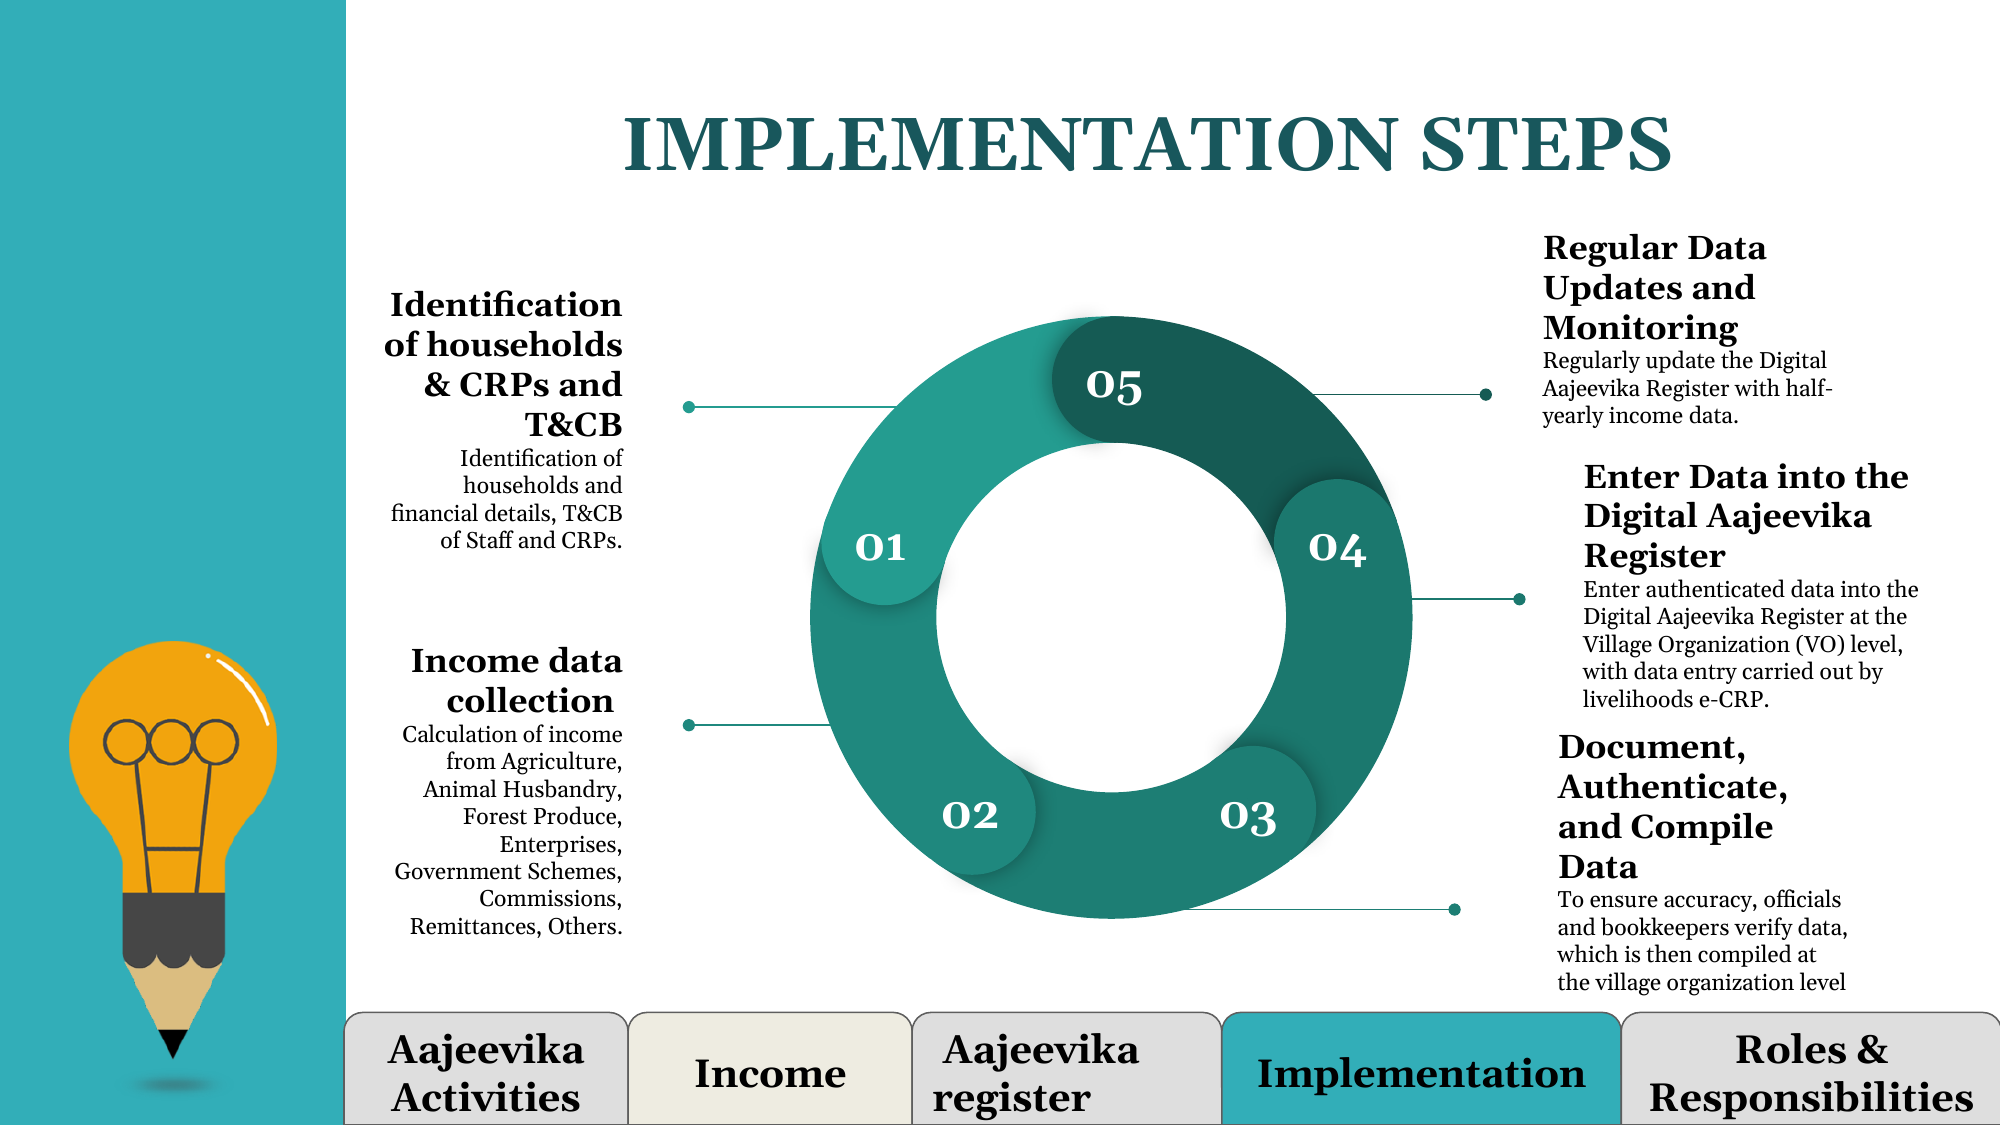

IMPLEMENTATION STEPS

05

01
04

02
03
Regular Data Updates and Monitoring
Regularly update the Digital Aajeevika Register with half-yearly income data.
Identification of households & CRPs and T&CB
Identification of households and financial details, T&CB of Staff and CRPs.
Enter Data into the Digital Aajeevika Register
Enter authenticated data into the Digital Aajeevika Register at the Village Organization (VO) level, with data entry carried out by livelihoods e-CRP.
Income data collection
Calculation of income from Agriculture, Animal Husbandry, Forest Produce, Enterprises, Government Schemes, Commissions, Remittances, Others.
Document, Authenticate, and Compile Data
To ensure accuracy, officials and bookkeepers verify data, which is then compiled at the village organization level
Aajeevika Activities
Income
 Aajeevika       register
Implementation
Roles & Responsibilities